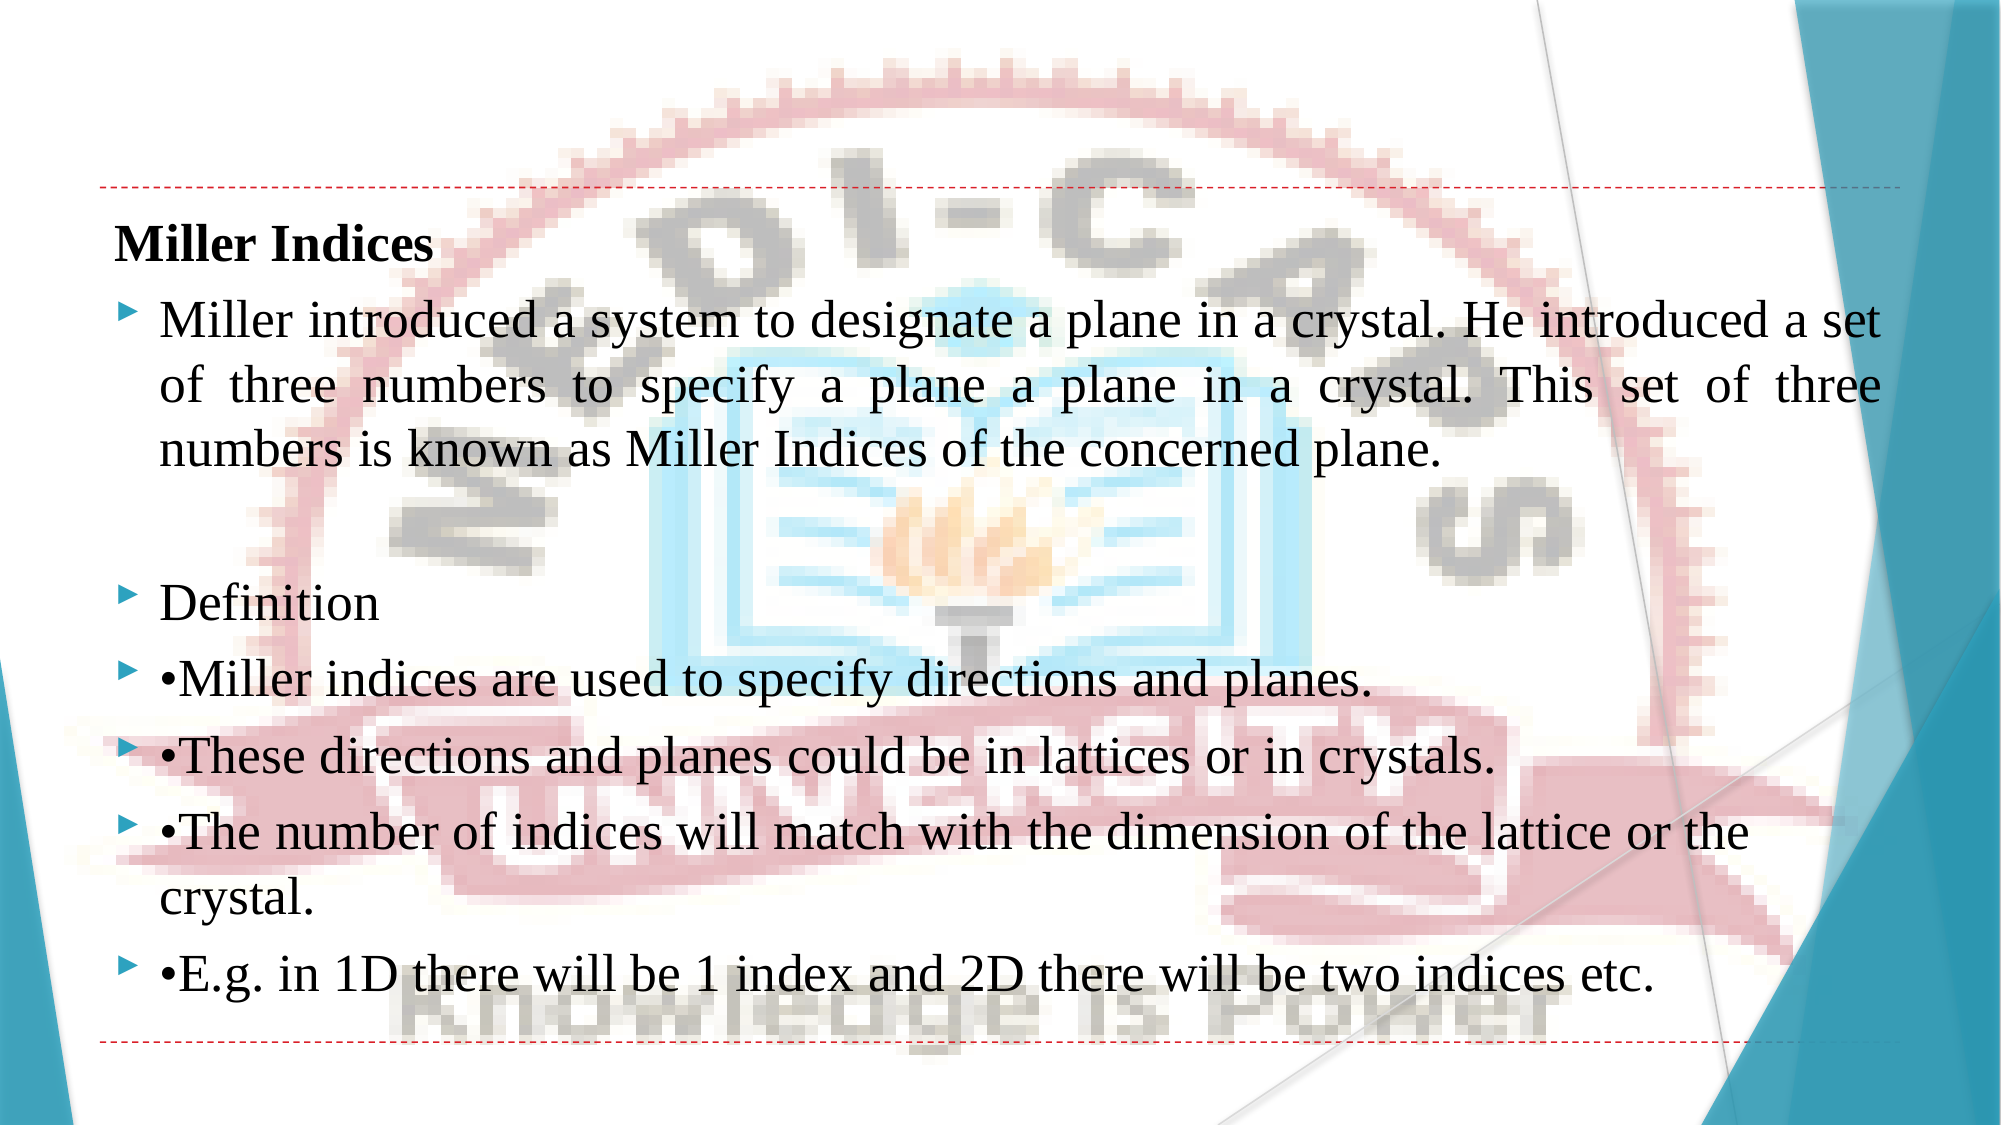

#
Miller Indices
Miller introduced a system to designate a plane in a crystal. He introduced a set of three numbers to specify a plane a plane in a crystal. This set of three numbers is known as Miller Indices of the concerned plane.

Definition
•Miller indices are used to specify directions and planes.
•These directions and planes could be in lattices or in crystals.
•The number of indices will match with the dimension of the lattice or the crystal.
•E.g. in 1D there will be 1 index and 2D there will be two indices etc.